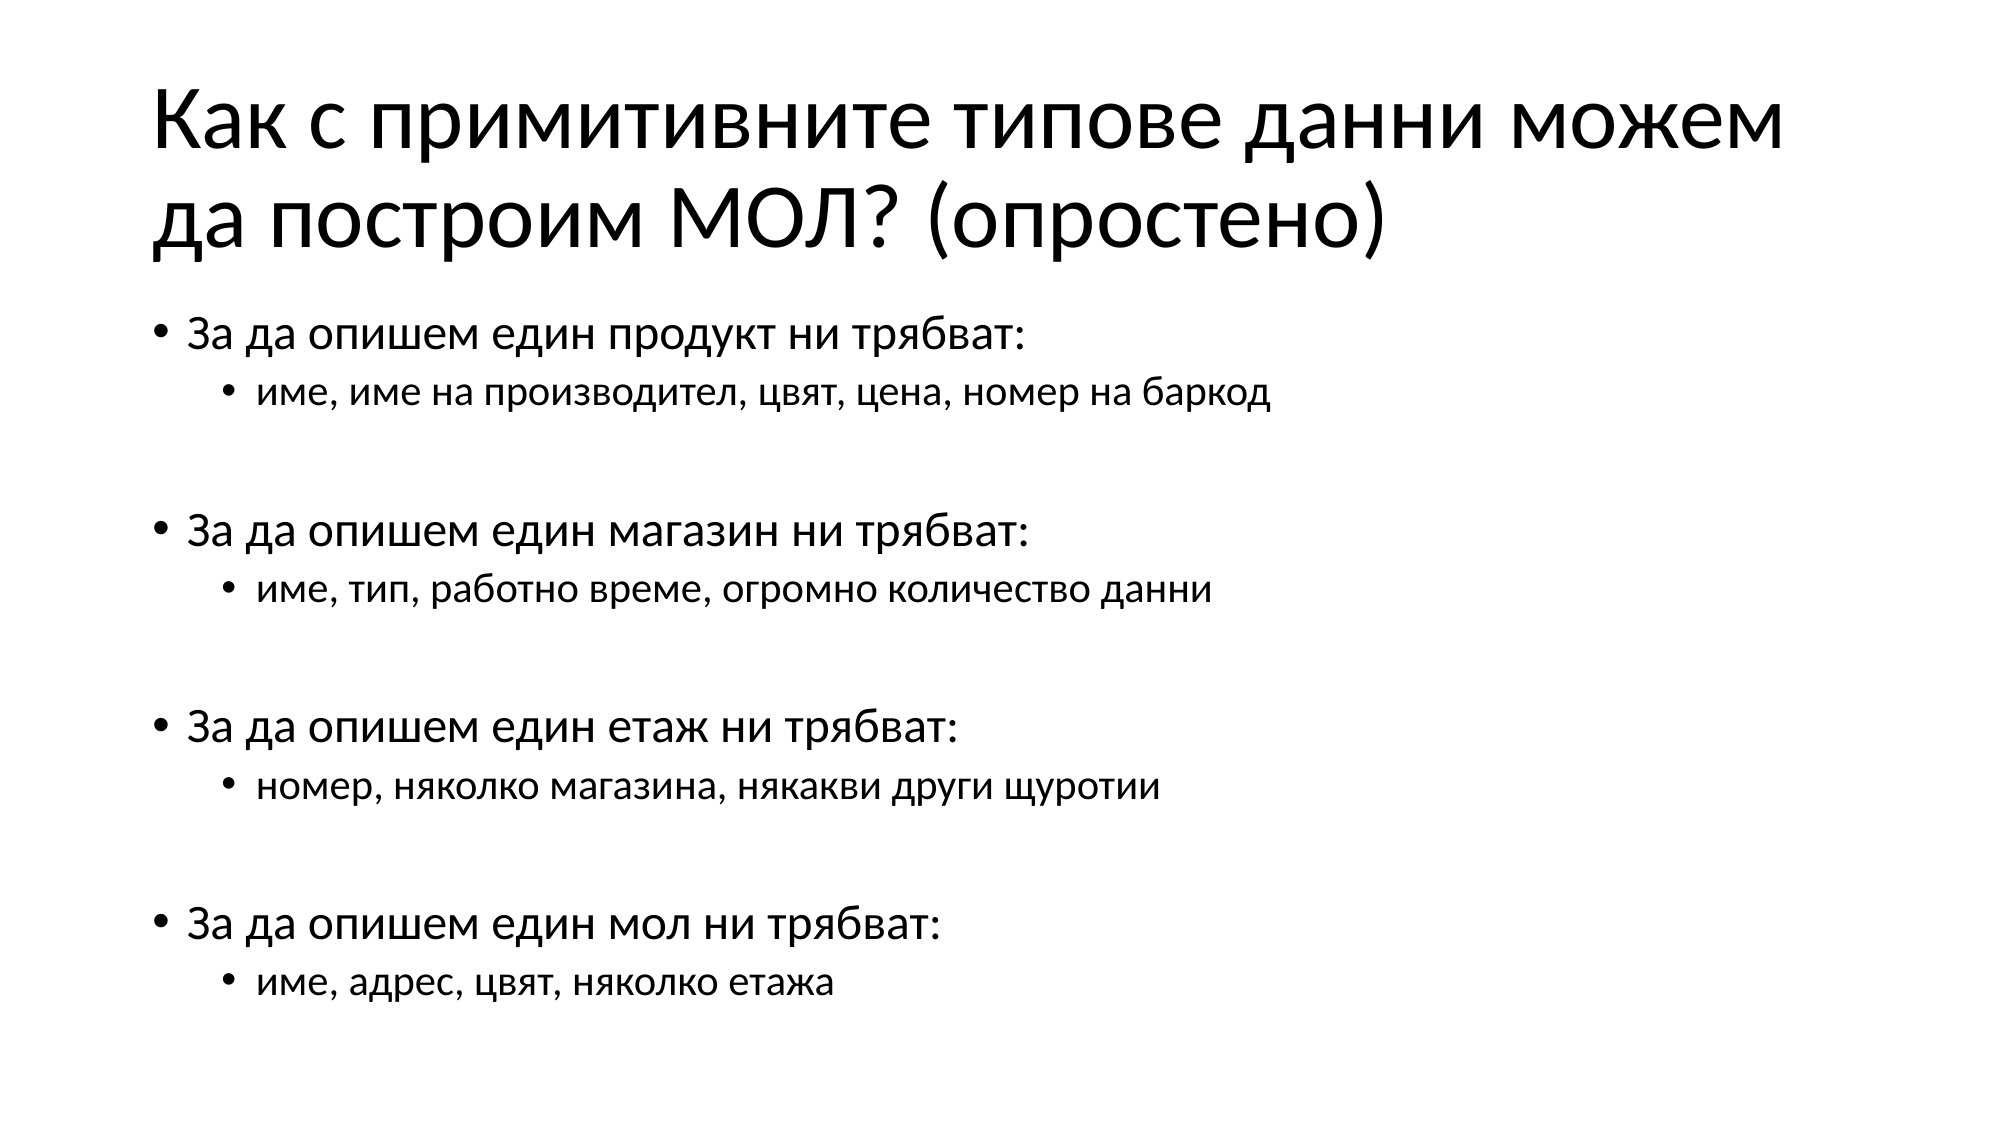

# Как с примитивните типове данни можем да построим МОЛ? (опростено)
За да опишем един продукт ни трябват:
име, име на производител, цвят, цена, номер на баркод

За да опишем един магазин ни трябват:
име, тип, работно време, огромно количество данни

За да опишем един етаж ни трябват:
номер, няколко магазина, някакви други щуротии

За да опишем един мол ни трябват:
име, адрес, цвят, няколко етажа